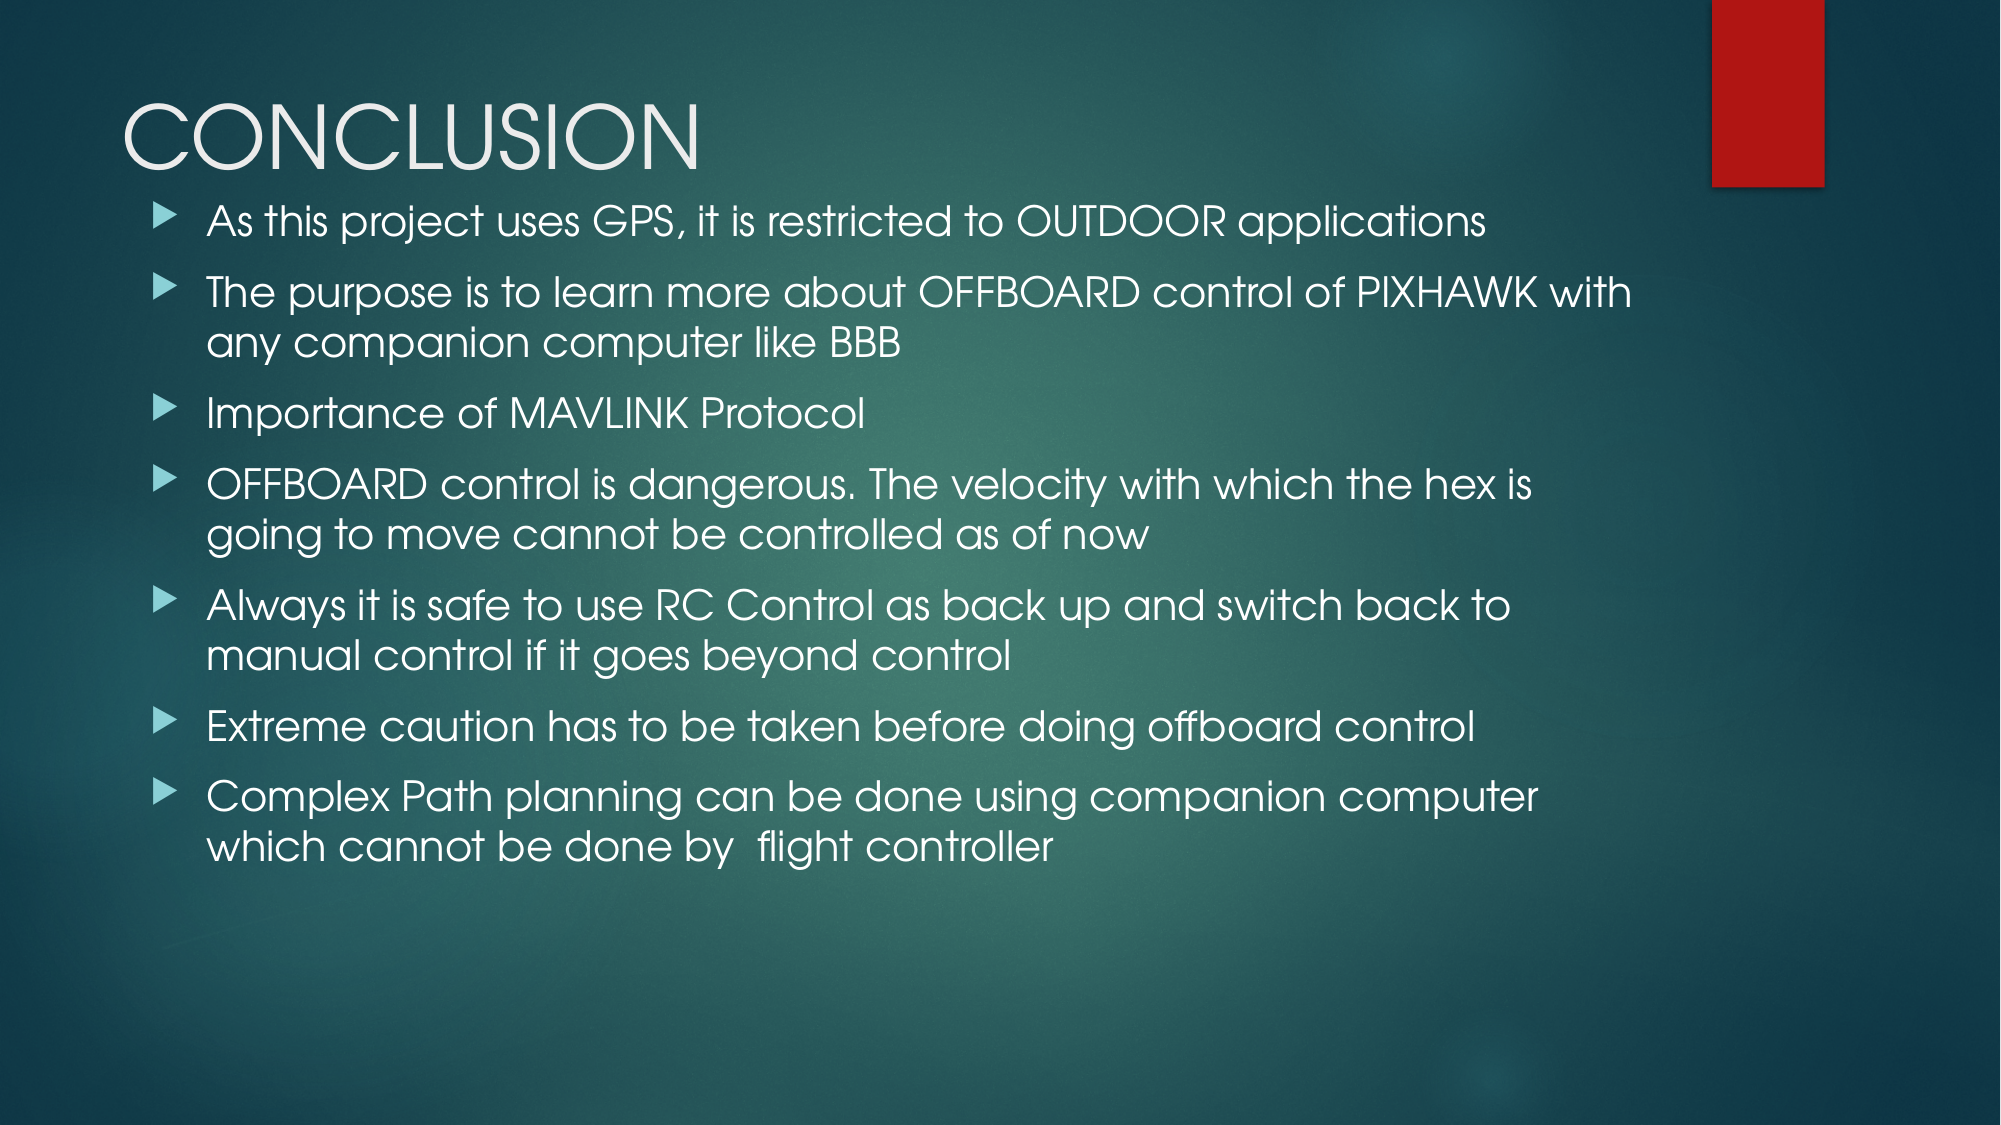

# CONCLUSION
As this project uses GPS, it is restricted to OUTDOOR applications
The purpose is to learn more about OFFBOARD control of PIXHAWK with any companion computer like BBB
Importance of MAVLINK Protocol
OFFBOARD control is dangerous. The velocity with which the hex is going to move cannot be controlled as of now
Always it is safe to use RC Control as back up and switch back to manual control if it goes beyond control
Extreme caution has to be taken before doing offboard control
Complex Path planning can be done using companion computer which cannot be done by  flight controller